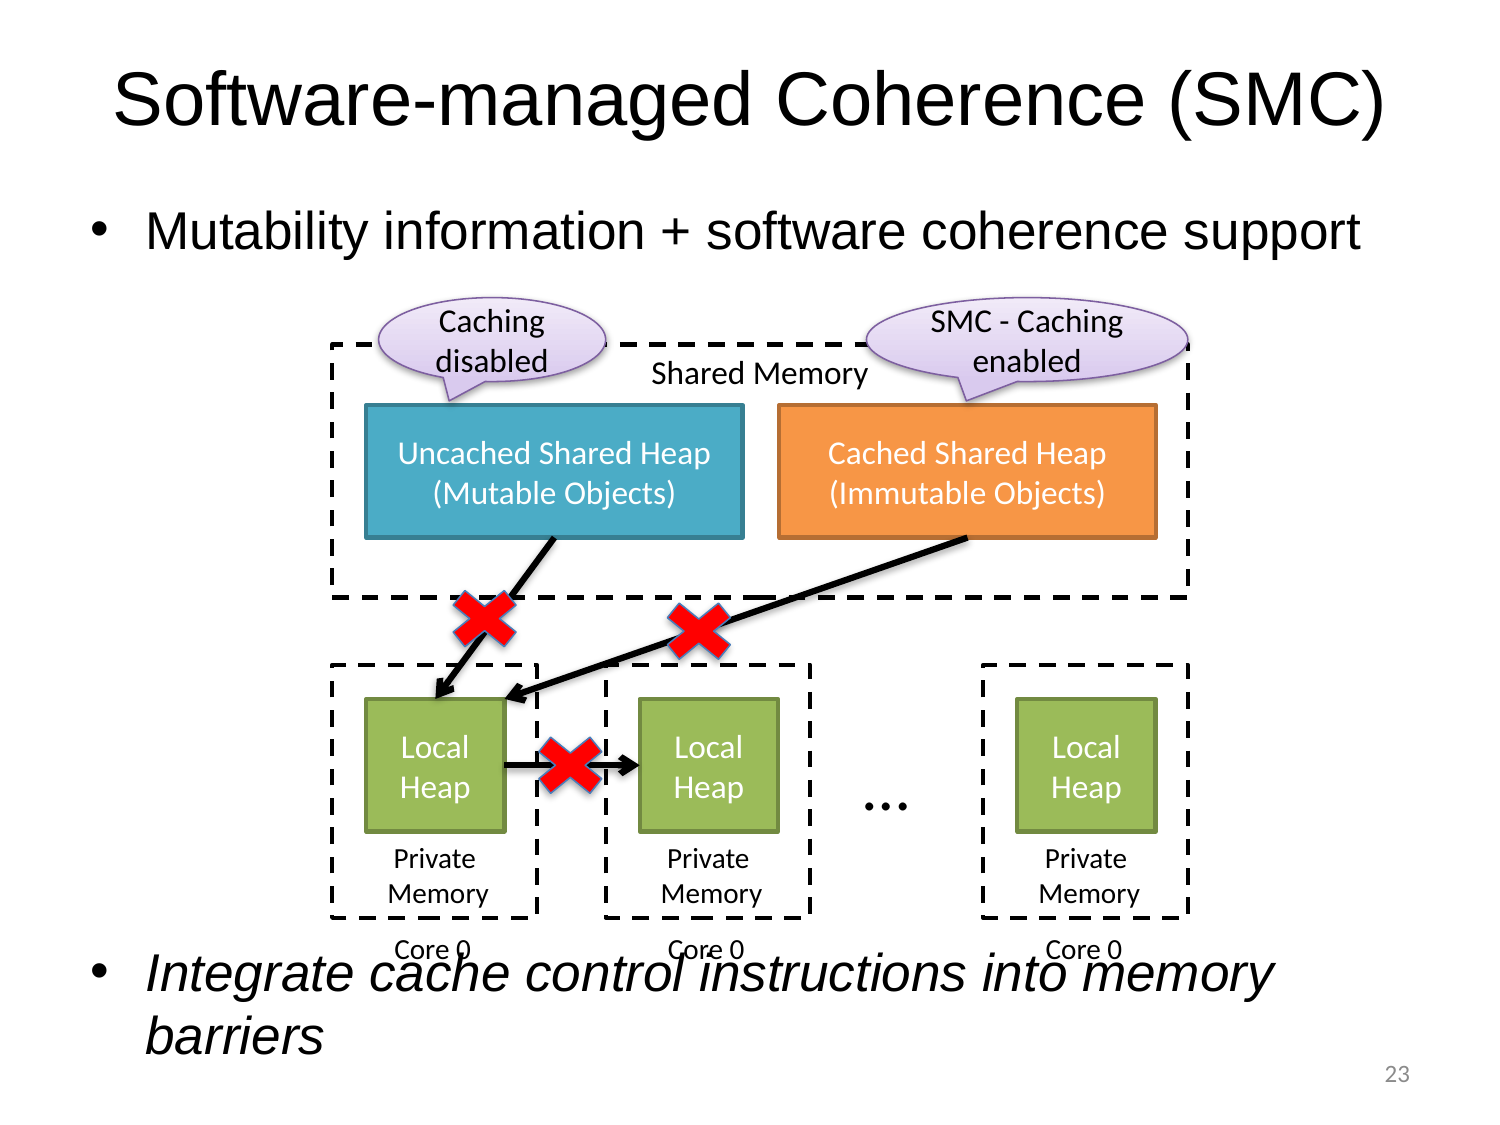

# Software-managed Coherence (SMC)
Mutability information + software coherence support

Integrate cache control instructions into memory barriers
Caching disabled
SMC - Caching enabled
Shared Memory
Uncached Shared Heap
(Mutable Objects)
Cached Shared Heap
(Immutable Objects)

Core 0

Core 0

Local Heap
Local Heap
Local Heap

…
Private
Memory
Private
Memory
Private
Memory
Core 0
23